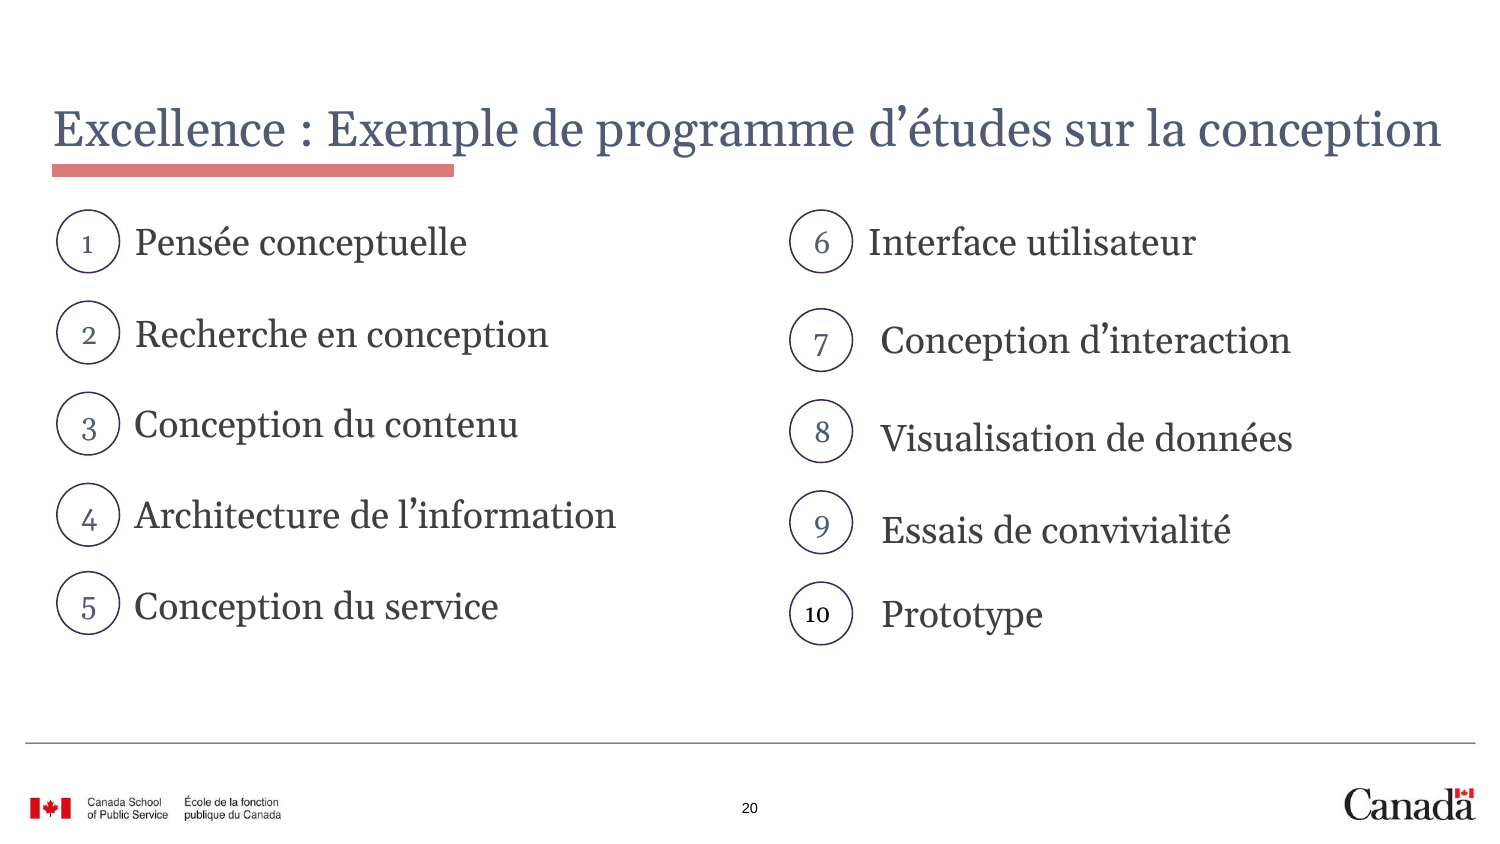

# Excellence : Exemple de programme d’études sur la conception

Pensée conceptuelle
Interface utilisateur
1
6
Recherche en conception
2
Conception d’interaction
7
Conception du contenu
3
Visualisation de données
8
Architecture de l’information
4
Essais de convivialité
9
Conception du service
5
Prototype

10
20